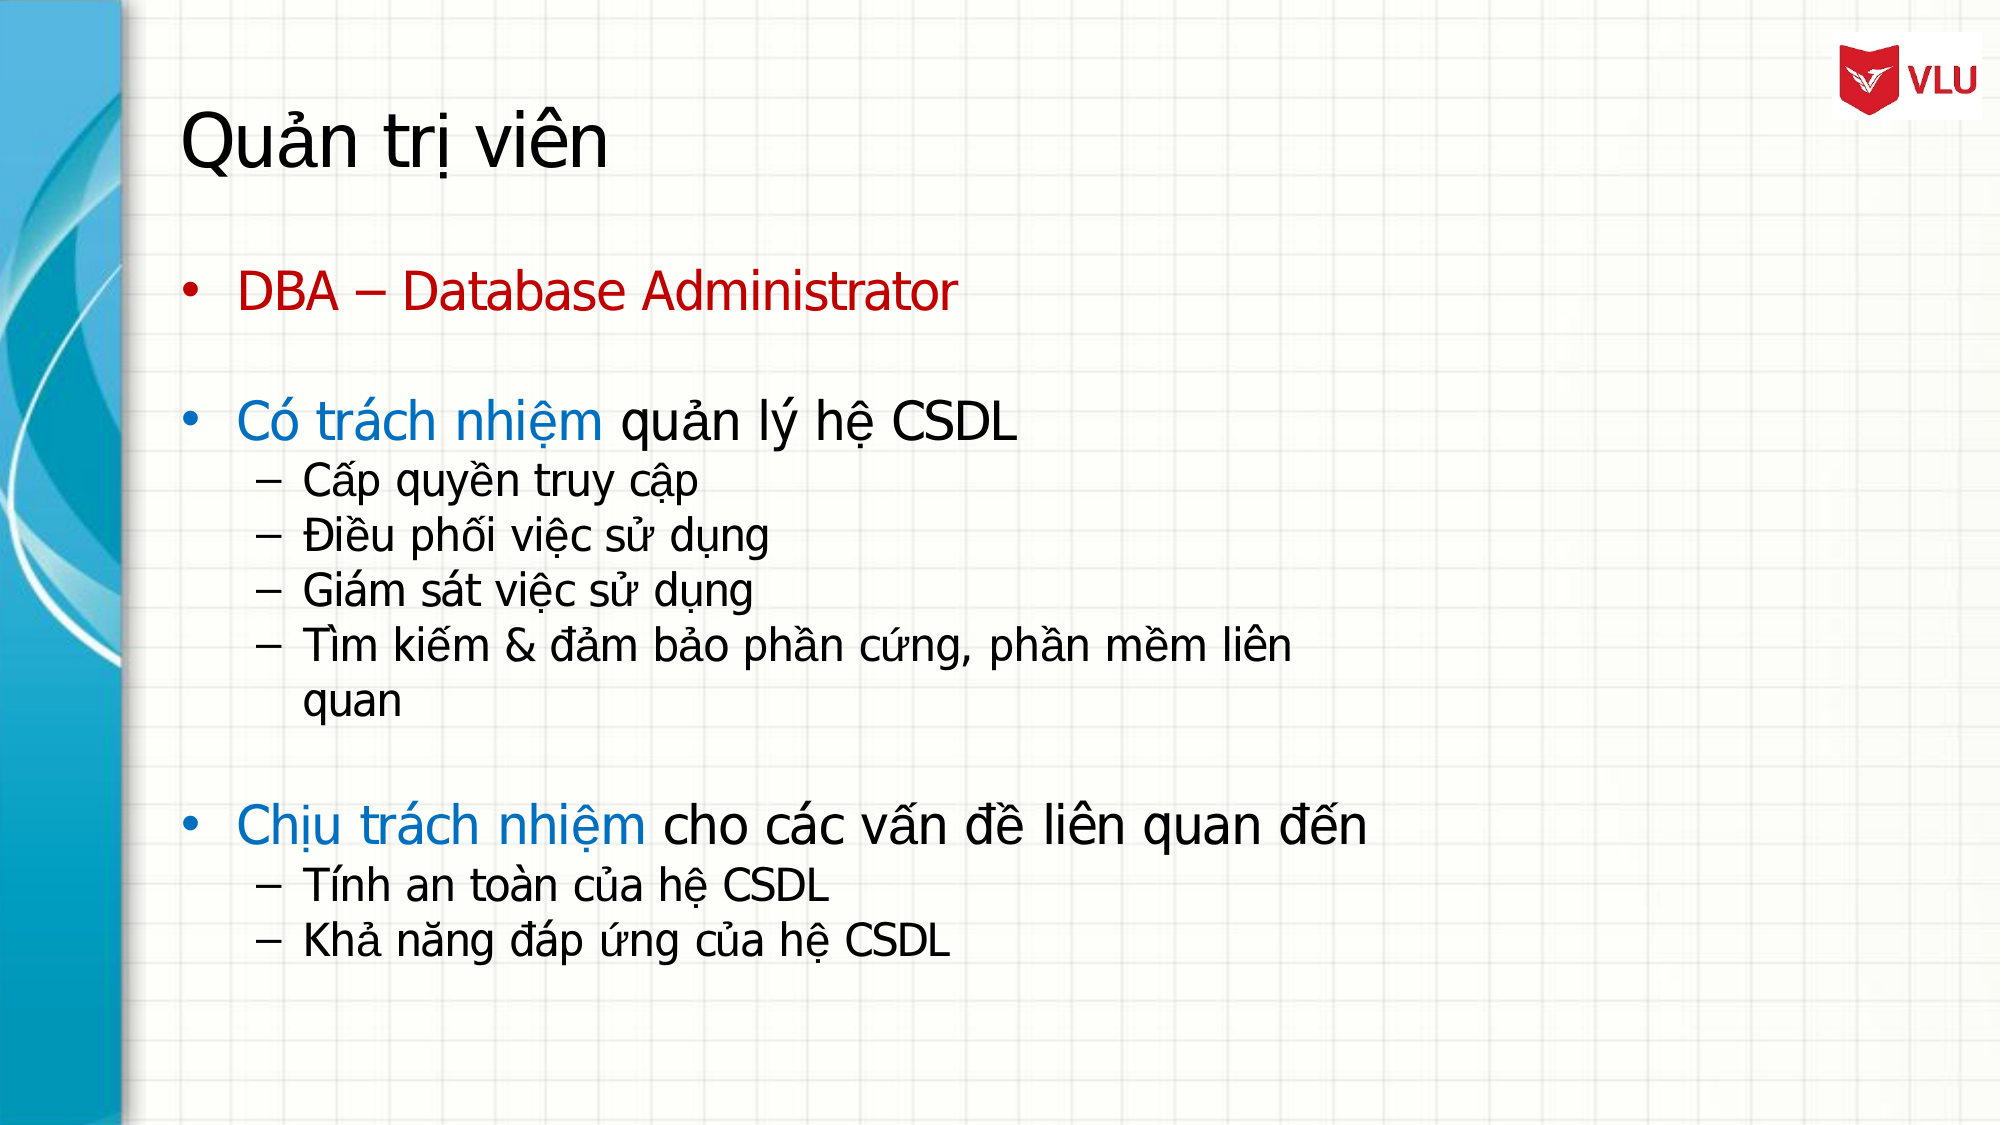

# Quản trị viên
DBA – Database Administrator

Có trách nhiệm quản lý hệ CSDL
Cấp quyền truy cập
Điều phối việc sử dụng
Giám sát việc sử dụng
Tìm kiếm & đảm bảo phần cứng, phần mềm liên quan

Chịu trách nhiệm cho các vấn đề liên quan đến
Tính an toàn của hệ CSDL
Khả năng đáp ứng của hệ CSDL